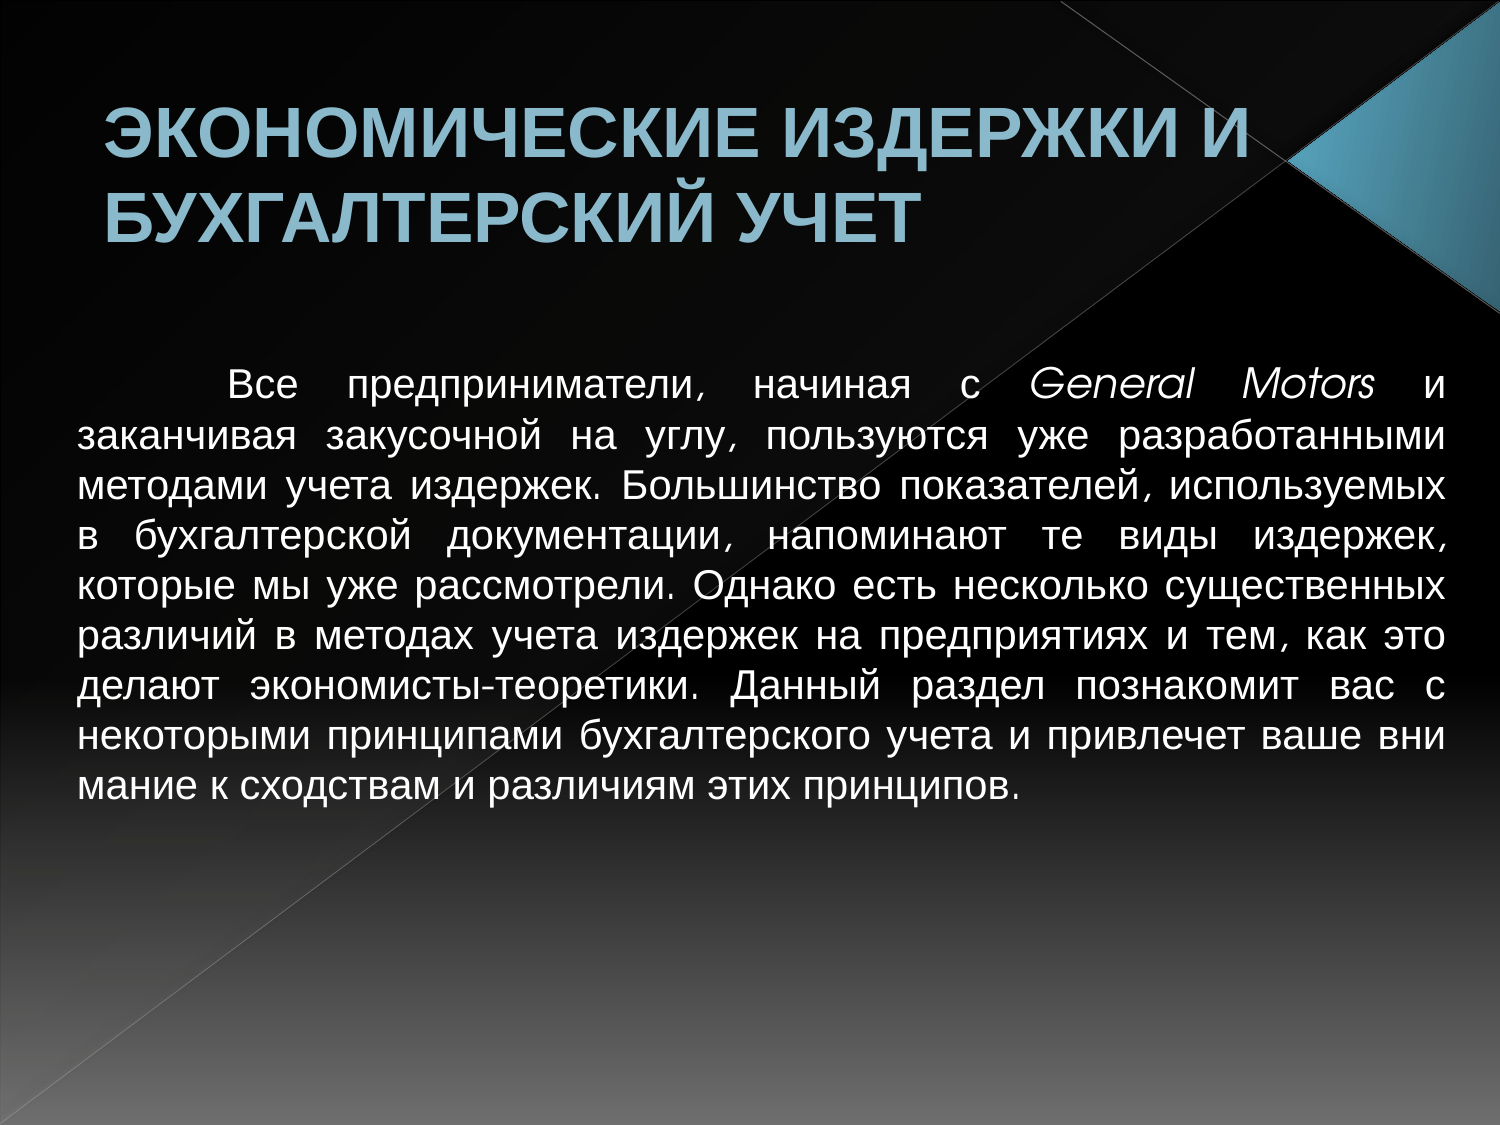

# ЭКОНОМИЧЕСКИЕ ИЗДЕРЖКИ И БУХГАЛТЕРСКИЙ УЧЕТ
	Все предприниматели, начиная с General Motors и заканчивая закусочной на углу, пользуются уже разработанными методами учета издержек. Большинство показателей, используемых в бухгалтерской документации, напоминают те виды издержек, которые мы уже рассмотрели. Однако есть несколько существенных различий в методах учета из­держек на предприятиях и тем, как это делают экономисты-теоретики. Данный раздел познакомит вас с некоторыми принципами бухгалтерского учета и привлечет ваше вни­мание к сходствам и различиям этих принципов.